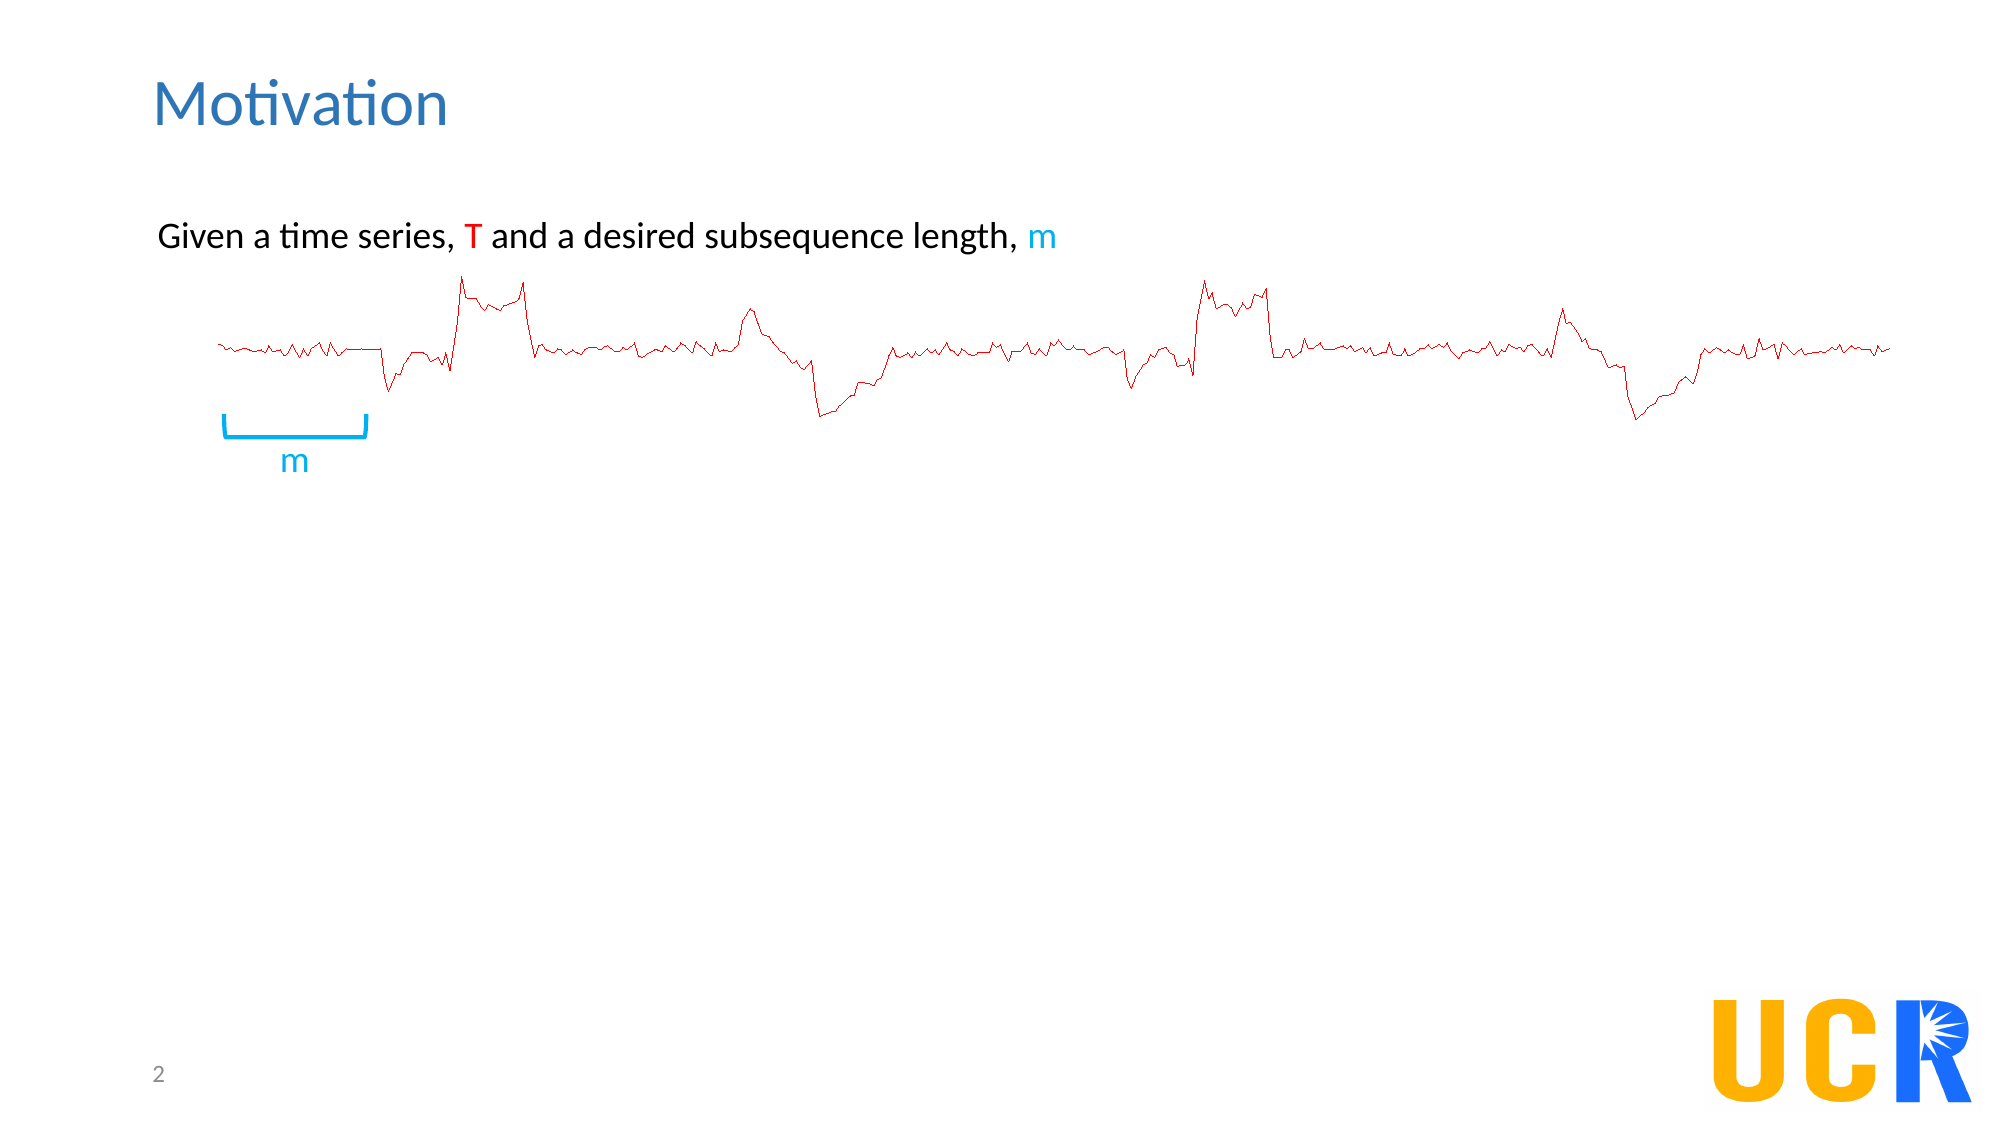

# Motivation
Given a time series, T and a desired subsequence length, m

m
2